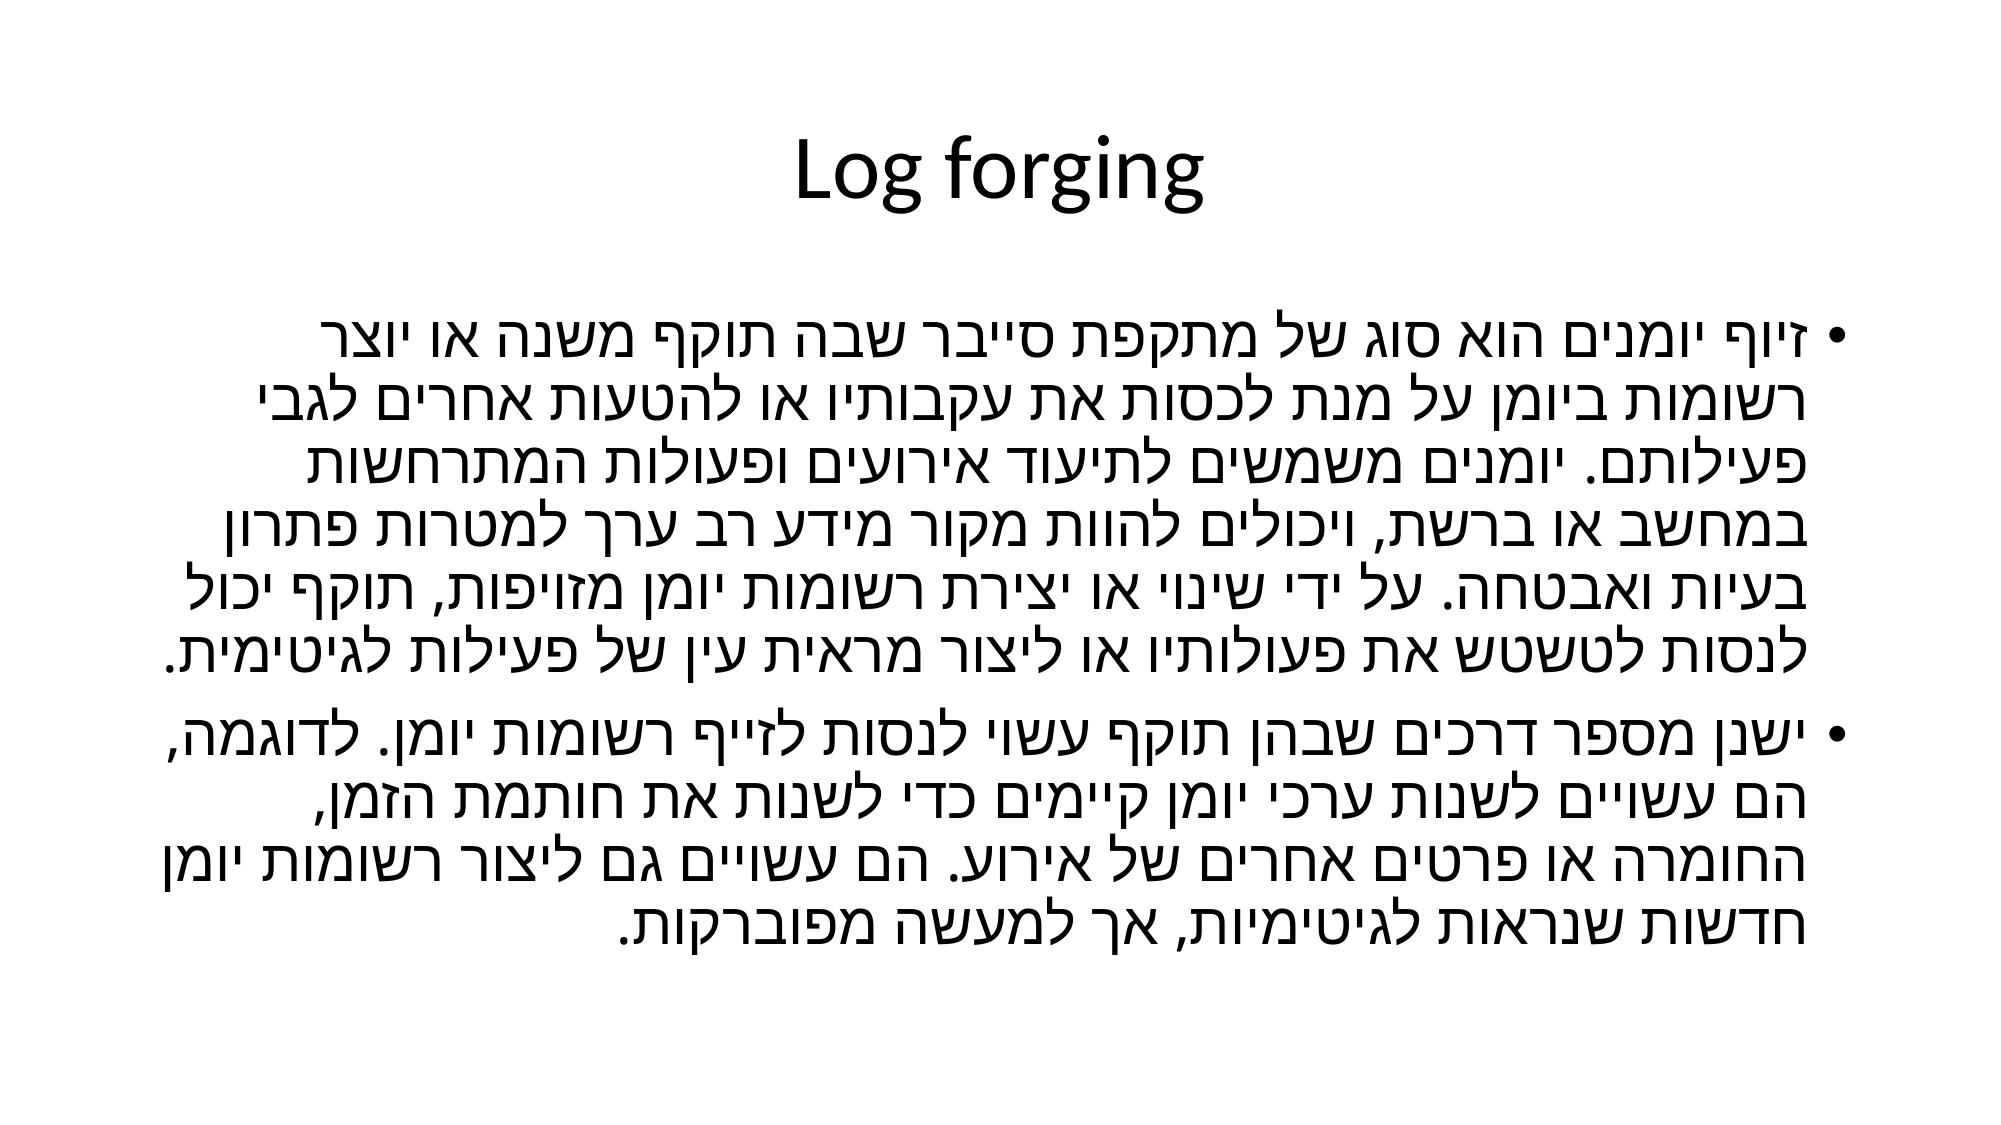

# Log forging
זיוף יומנים הוא סוג של מתקפת סייבר שבה תוקף משנה או יוצר רשומות ביומן על מנת לכסות את עקבותיו או להטעות אחרים לגבי פעילותם. יומנים משמשים לתיעוד אירועים ופעולות המתרחשות במחשב או ברשת, ויכולים להוות מקור מידע רב ערך למטרות פתרון בעיות ואבטחה. על ידי שינוי או יצירת רשומות יומן מזויפות, תוקף יכול לנסות לטשטש את פעולותיו או ליצור מראית עין של פעילות לגיטימית.
ישנן מספר דרכים שבהן תוקף עשוי לנסות לזייף רשומות יומן. לדוגמה, הם עשויים לשנות ערכי יומן קיימים כדי לשנות את חותמת הזמן, החומרה או פרטים אחרים של אירוע. הם עשויים גם ליצור רשומות יומן חדשות שנראות לגיטימיות, אך למעשה מפוברקות.